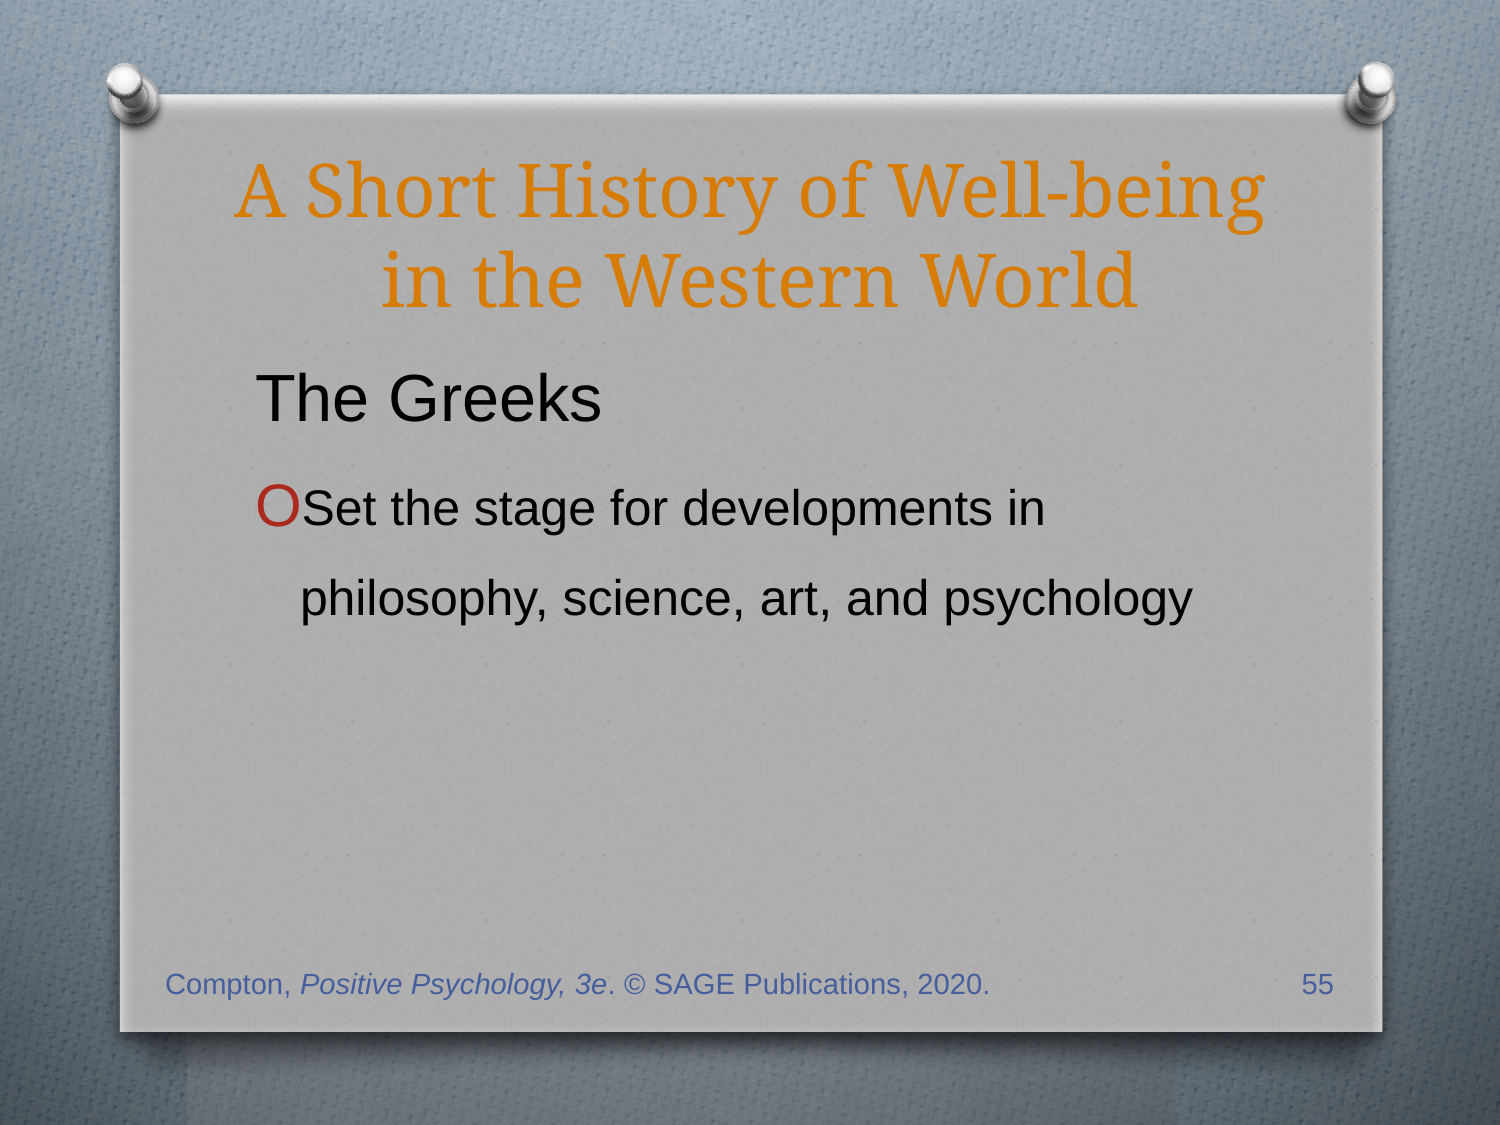

# A Short History of Well-being in the Western World
The Greeks
Set the stage for developments in philosophy, science, art, and psychology

Compton, Positive Psychology, 3e. © SAGE Publications, 2020.
55